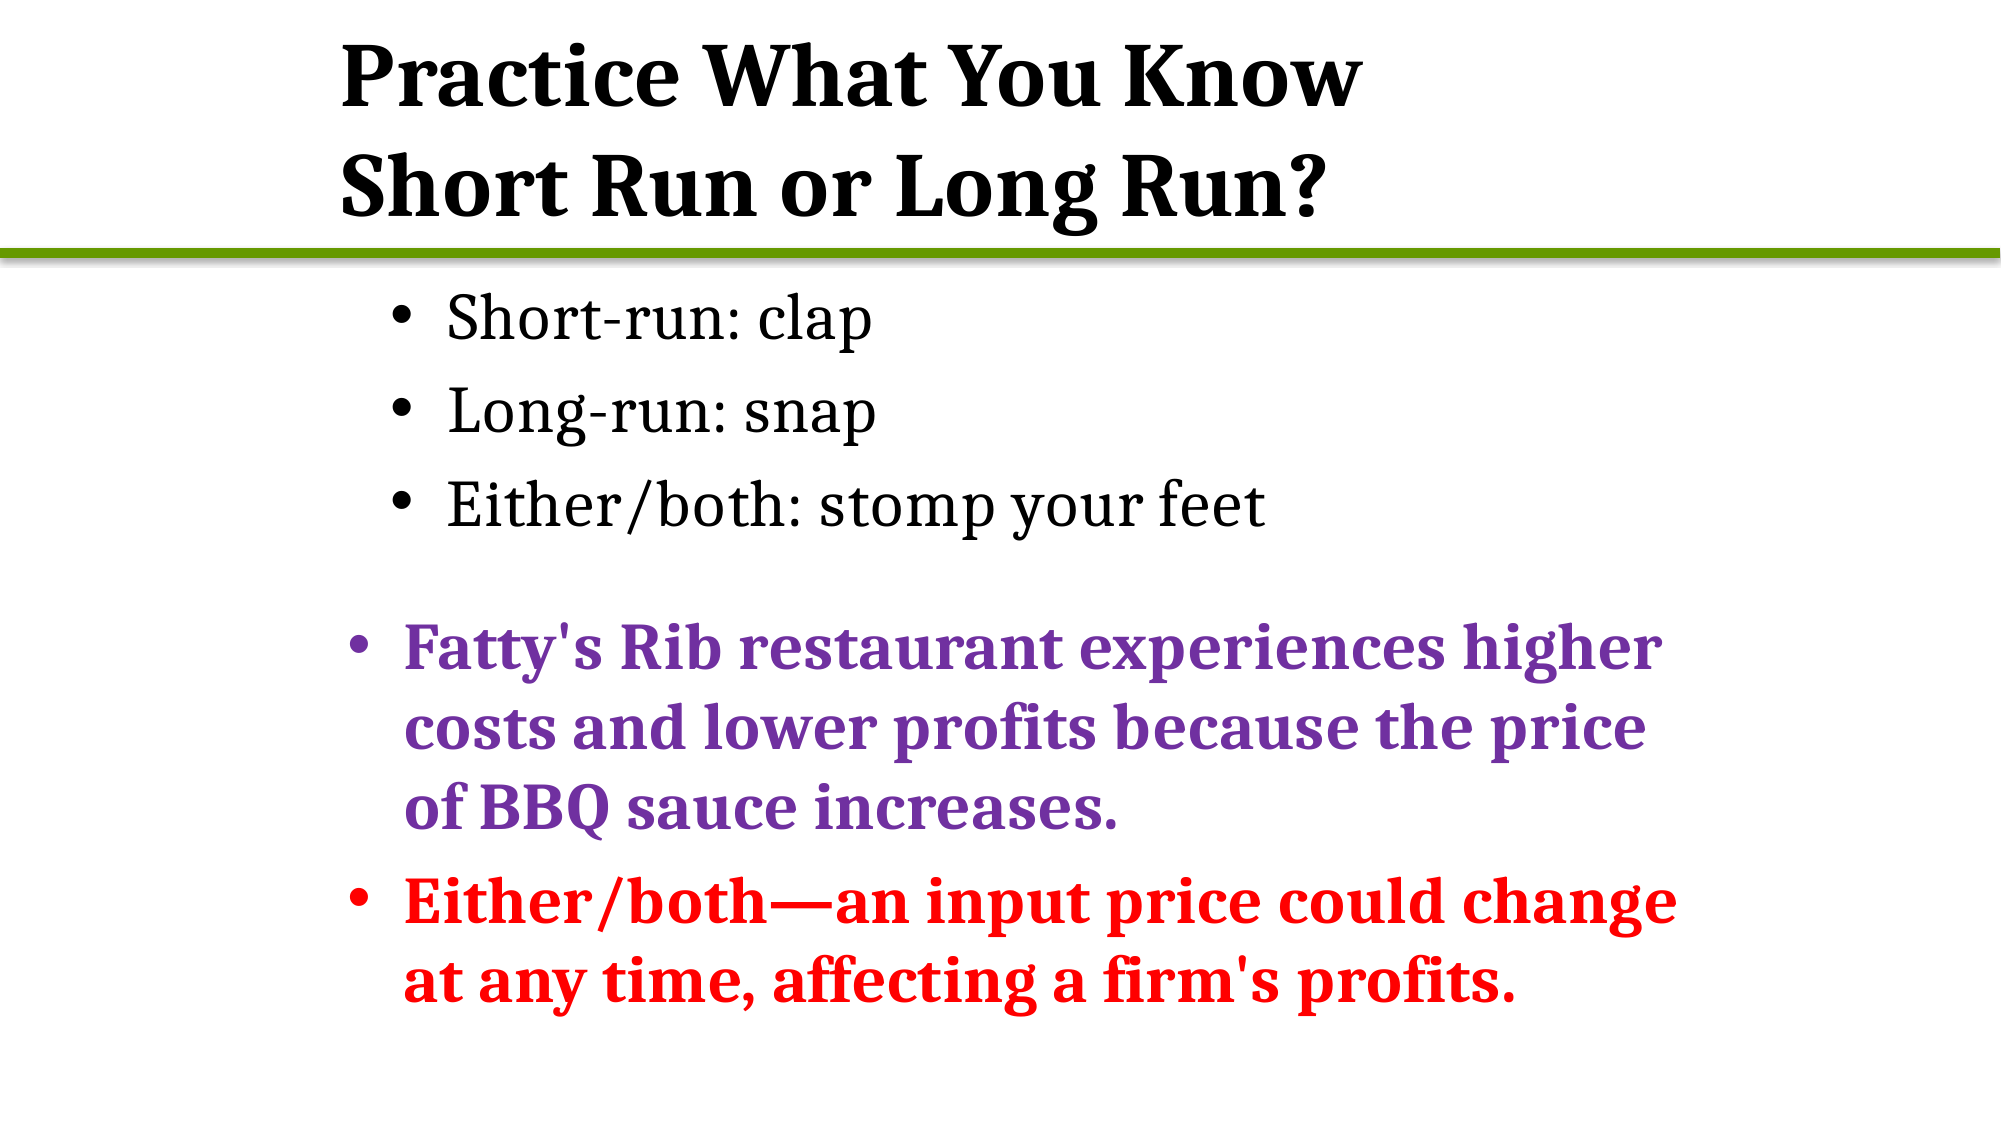

# Practice What You Know Short Run or Long Run?
Short-run: clap
Long-run: snap
Either/both: stomp your feet
Fatty's Rib restaurant experiences higher costs and lower profits because the price of BBQ sauce increases.
Either/both—an input price could change at any time, affecting a firm's profits.